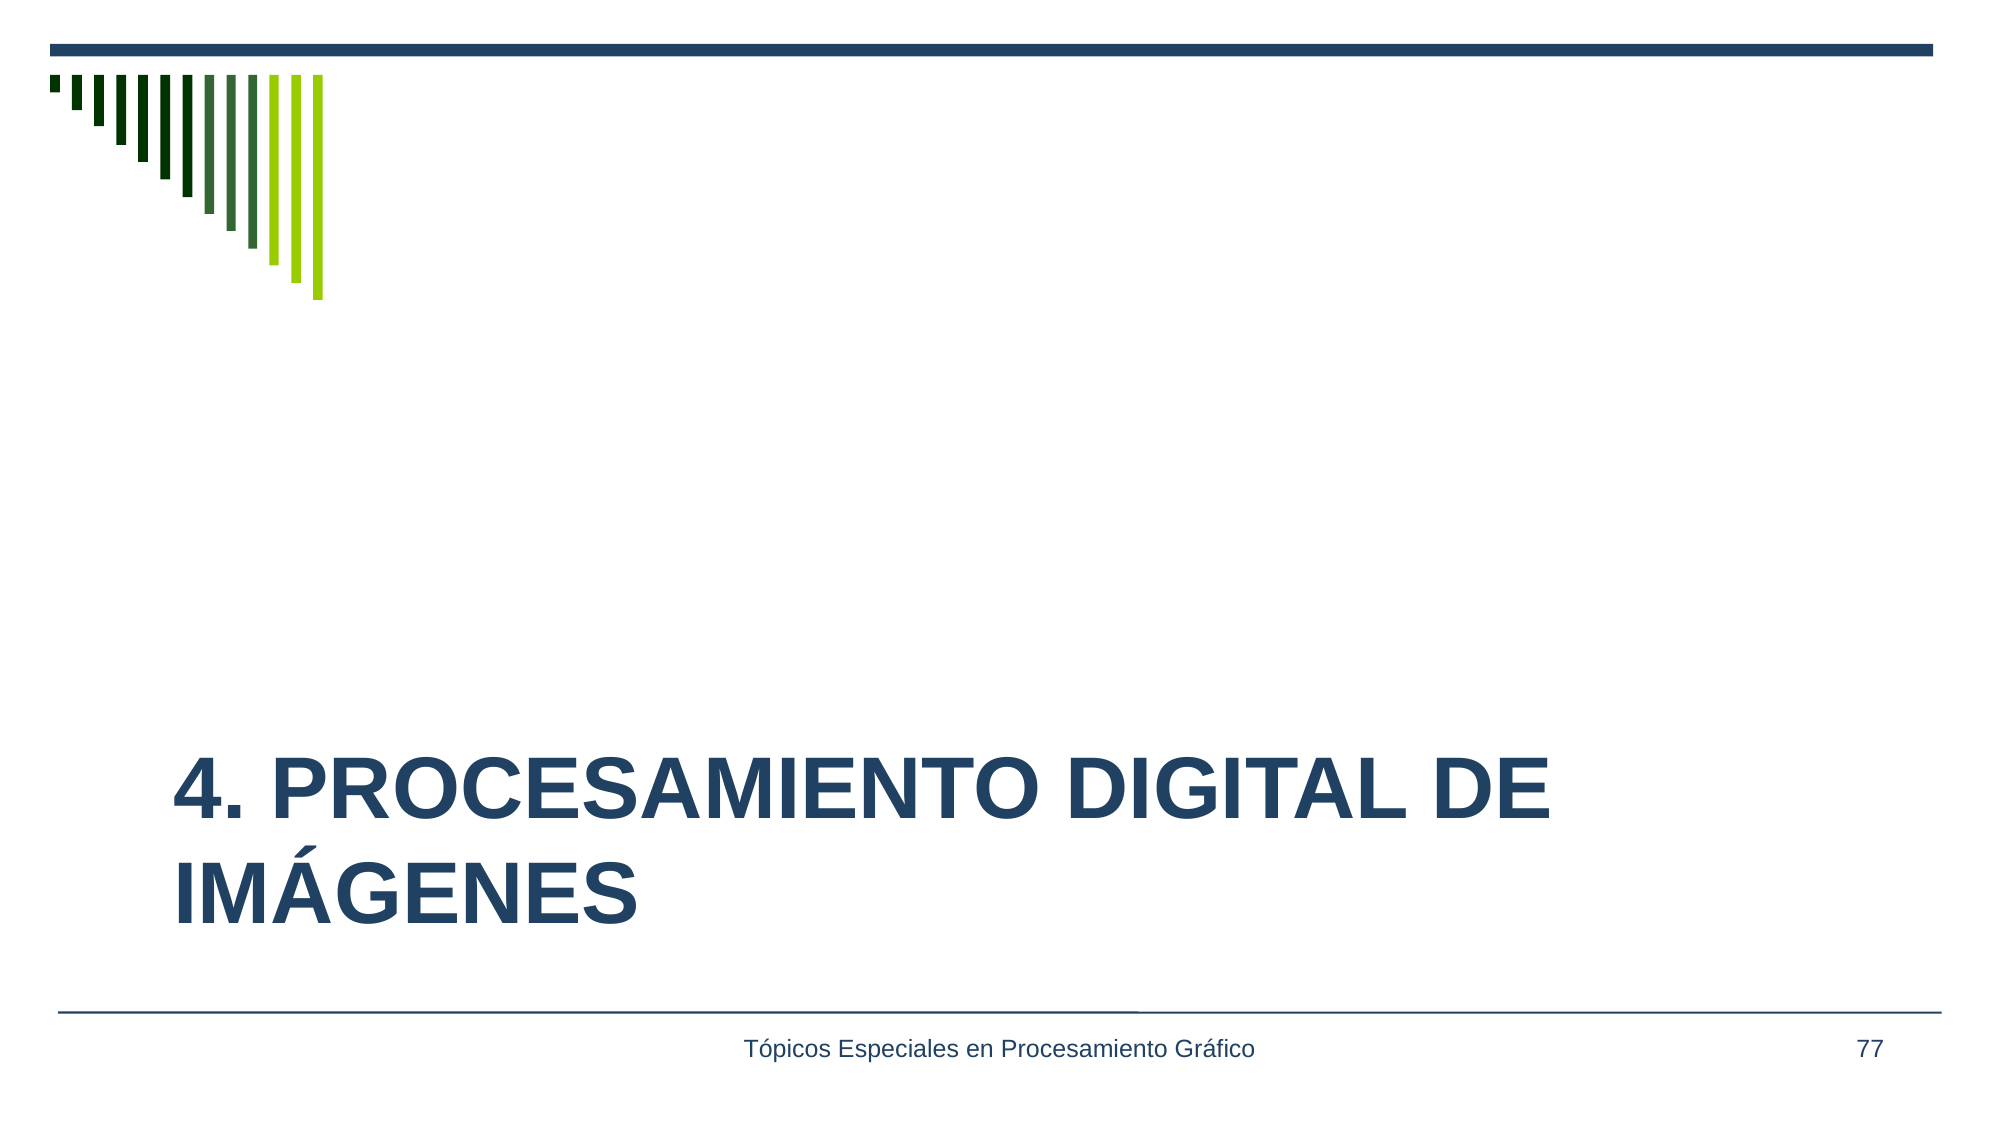

# 4. Procesamiento digital de imágenes
Tópicos Especiales en Procesamiento Gráfico
77